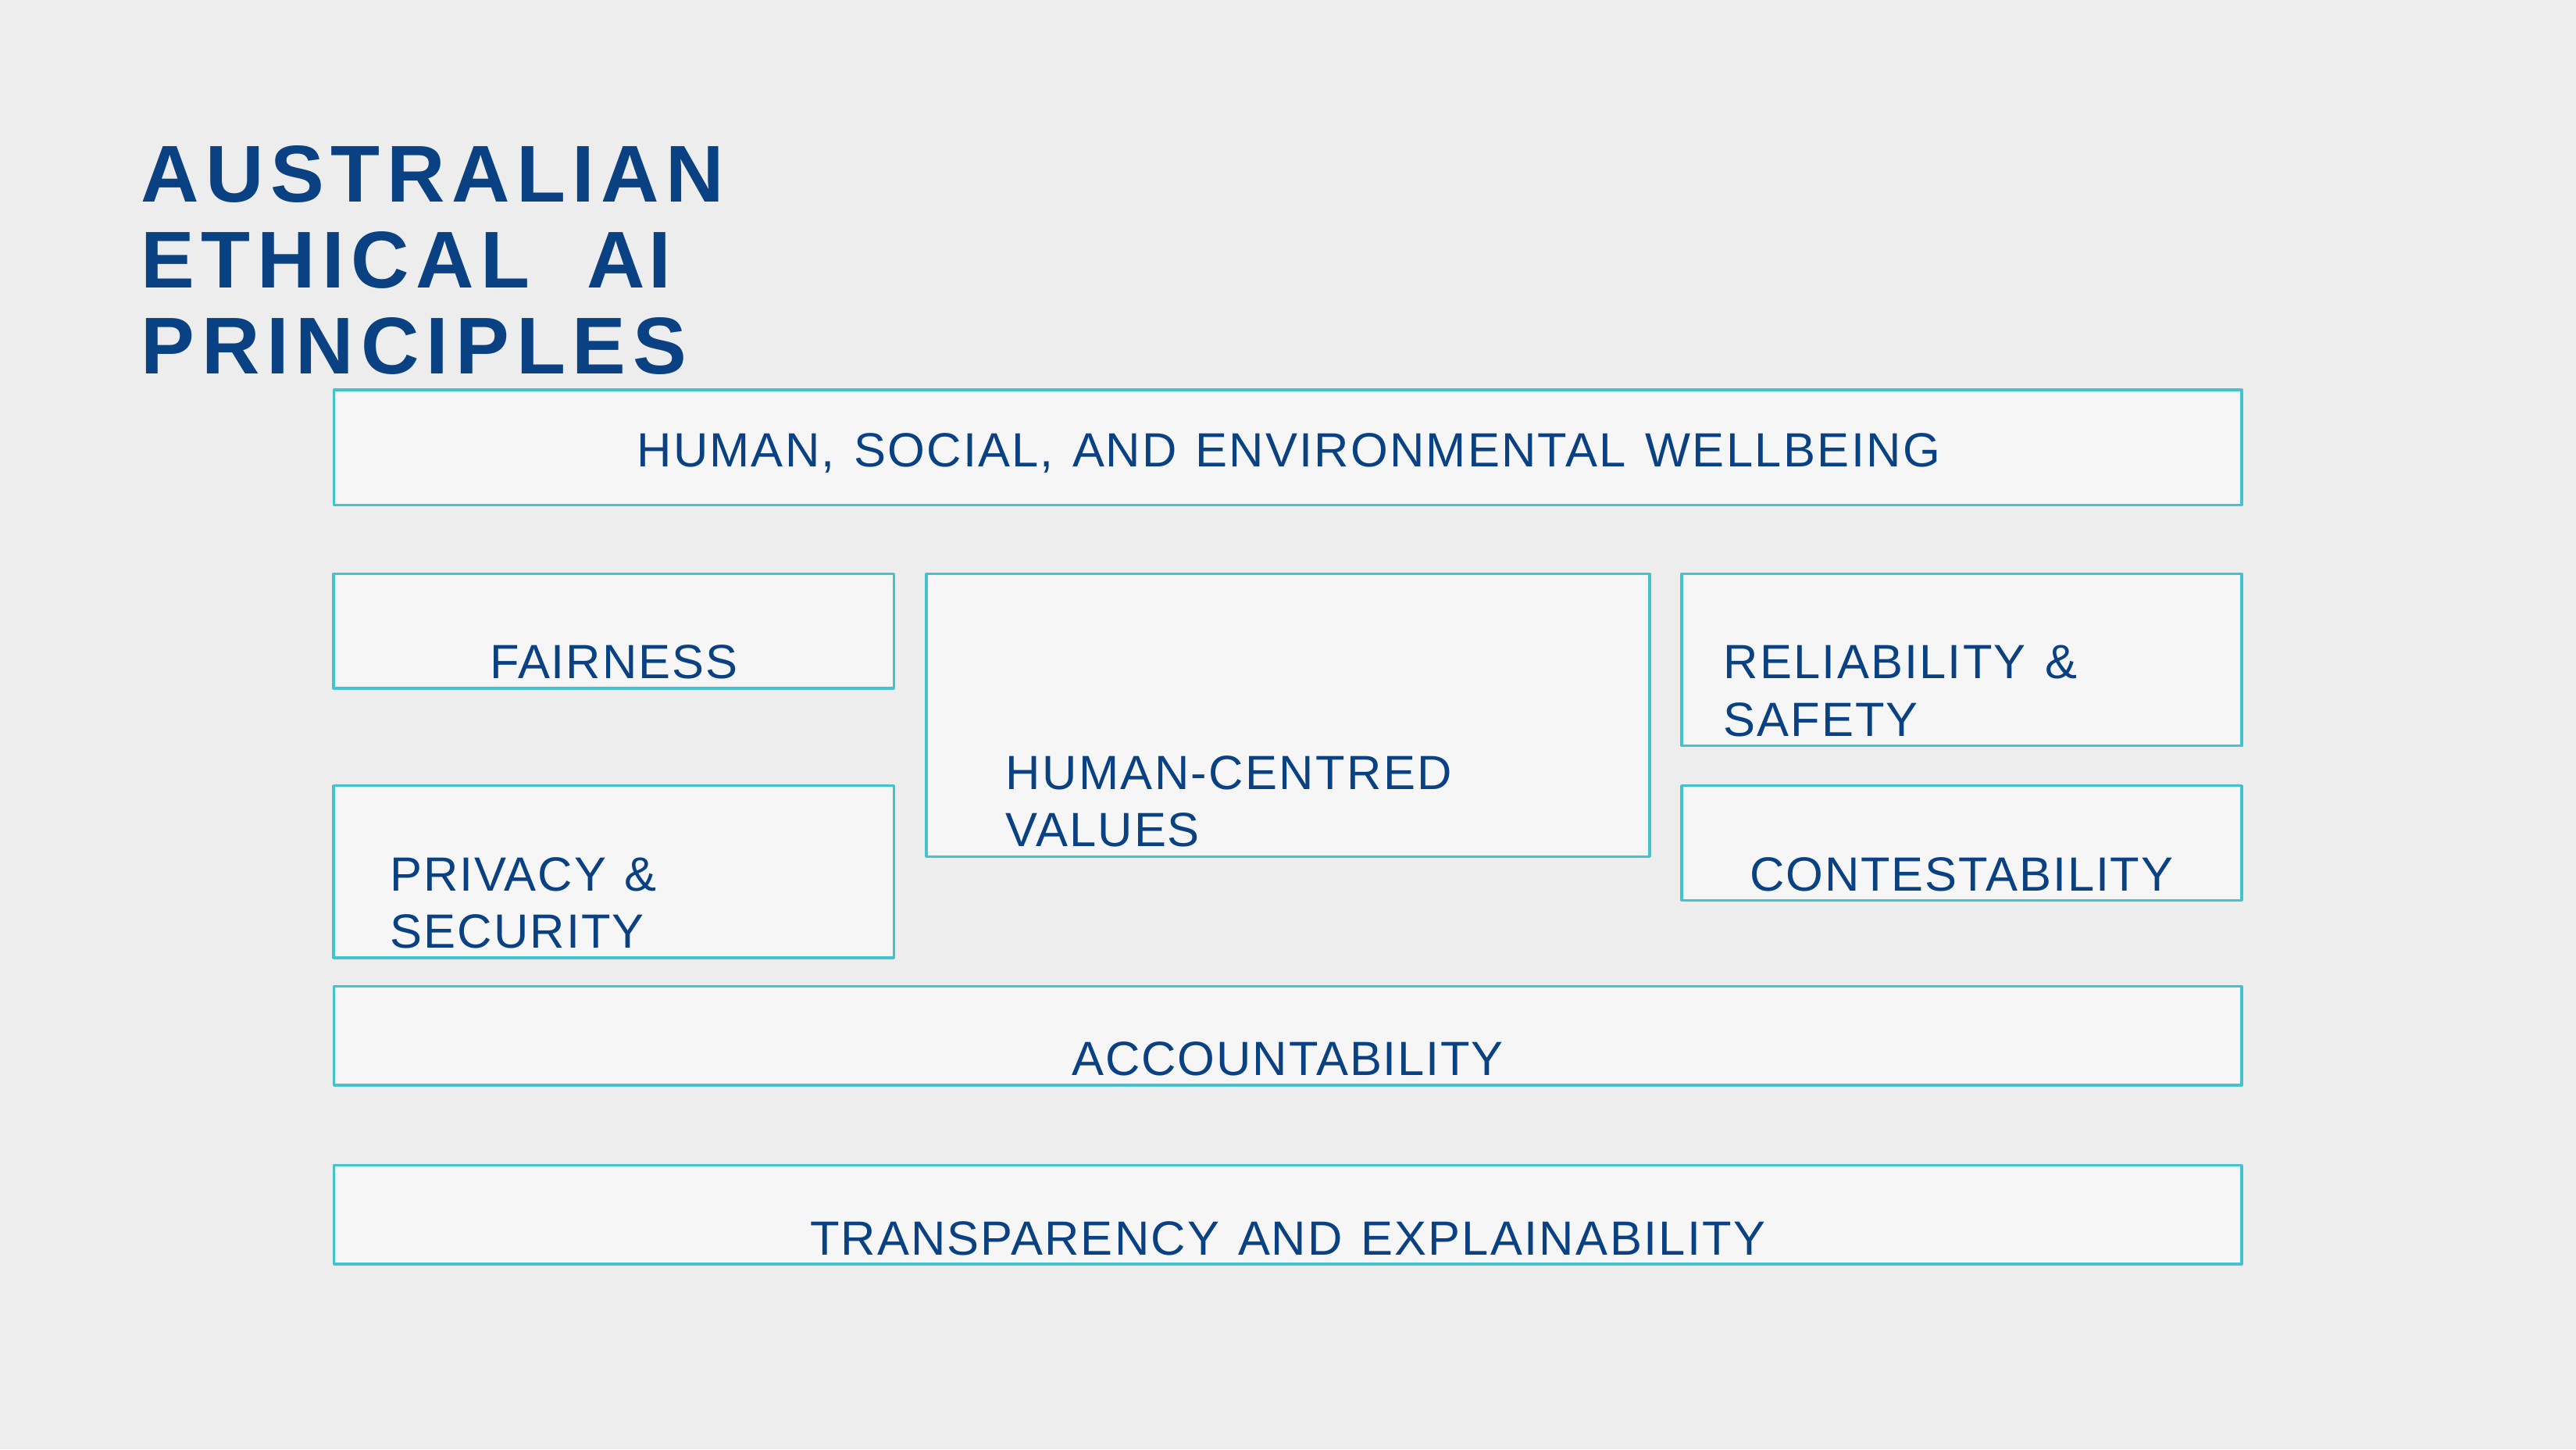

# AUSTRALIAN	ETHICAL  AI	PRINCIPLES
HUMAN, SOCIAL, AND ENVIRONMENTAL WELLBEING

FAIRNESS

HUMAN-CENTRED VALUES

RELIABILITY & SAFETY

PRIVACY & SECURITY

CONTESTABILITY
ACCOUNTABILITY
TRANSPARENCY AND EXPLAINABILITY